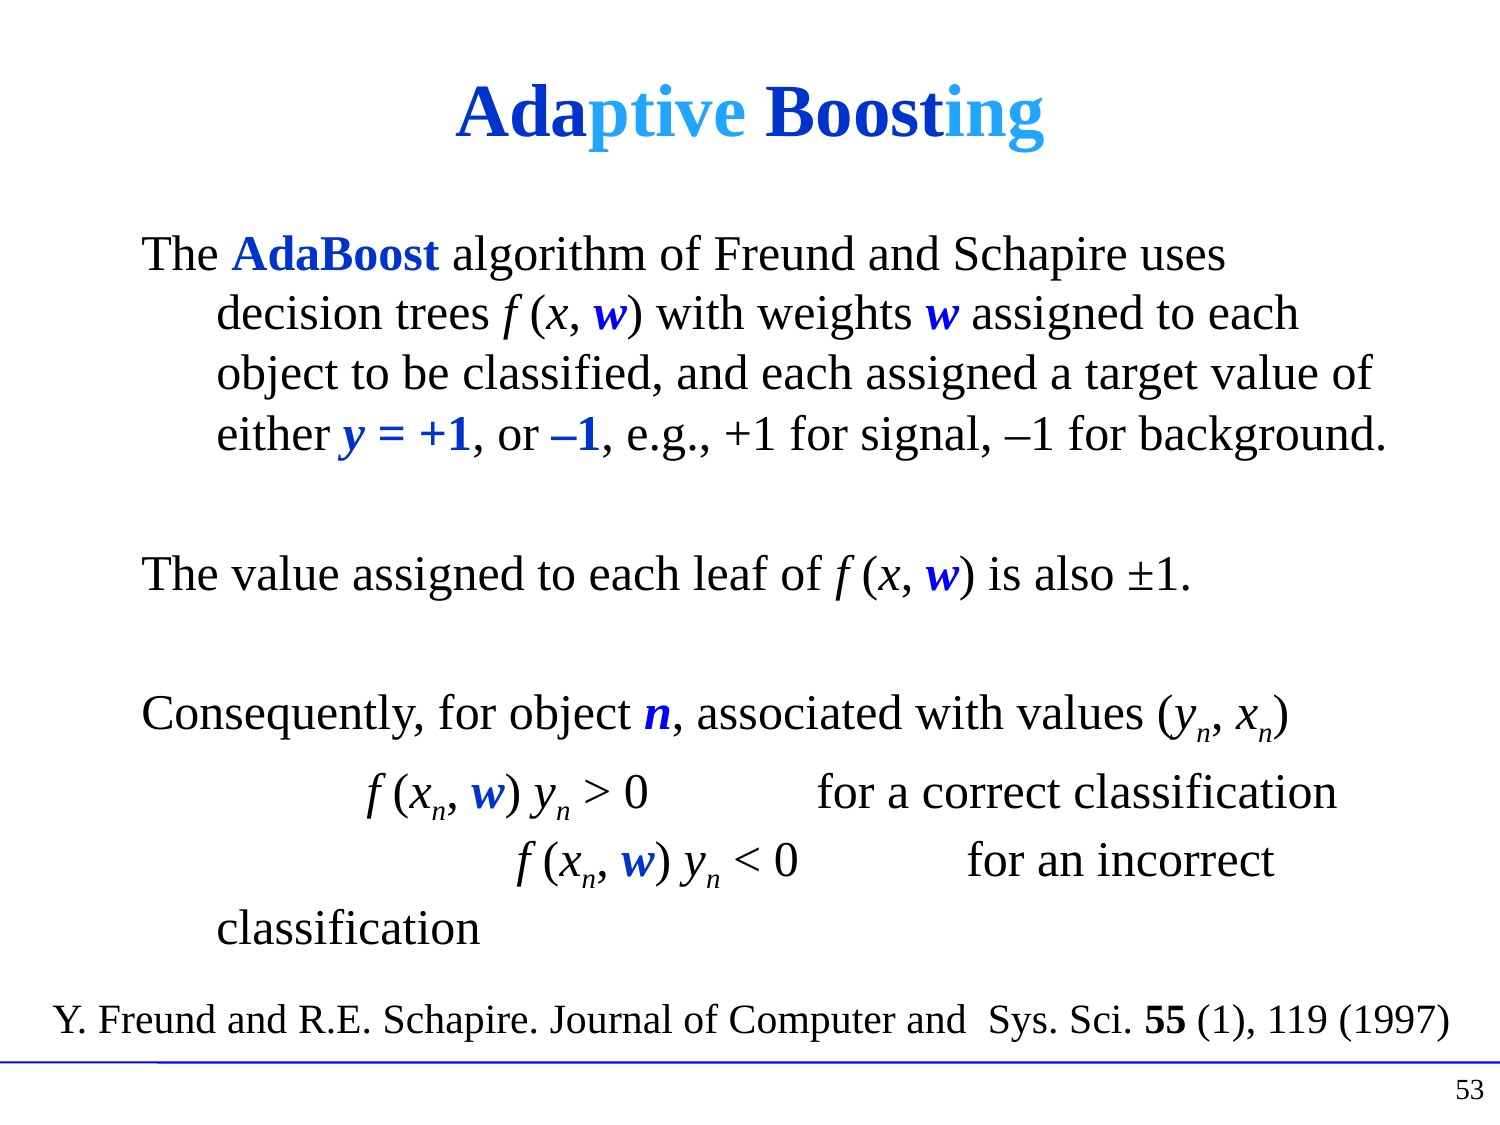

# Adaptive Boosting
The AdaBoost algorithm of Freund and Schapire uses decision trees f (x, w) with weights w assigned to each object to be classified, and each assigned a target value of either y = +1, or –1, e.g., +1 for signal, –1 for background.

The value assigned to each leaf of f (x, w) is also ±1.

Consequently, for object n, associated with values (yn, xn)
		f (xn, w) yn > 0		for a correct classification		f (xn, w) yn < 0		for an incorrect classification
Y. Freund and R.E. Schapire. Journal of Computer and  Sys. Sci. 55 (1), 119 (1997)
53